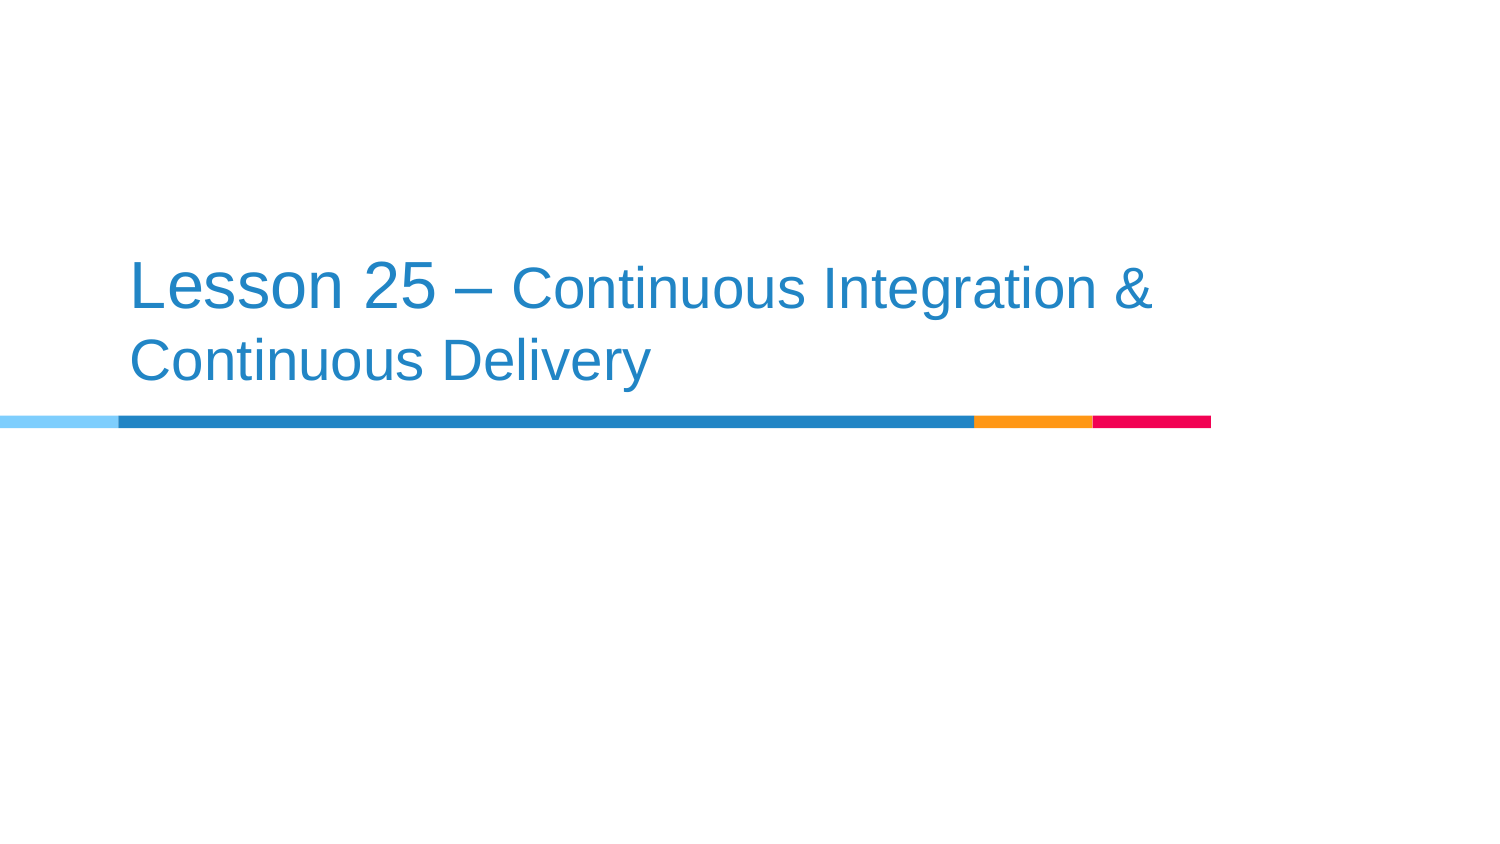

# Lesson 25 – Continuous Integration & Continuous Delivery